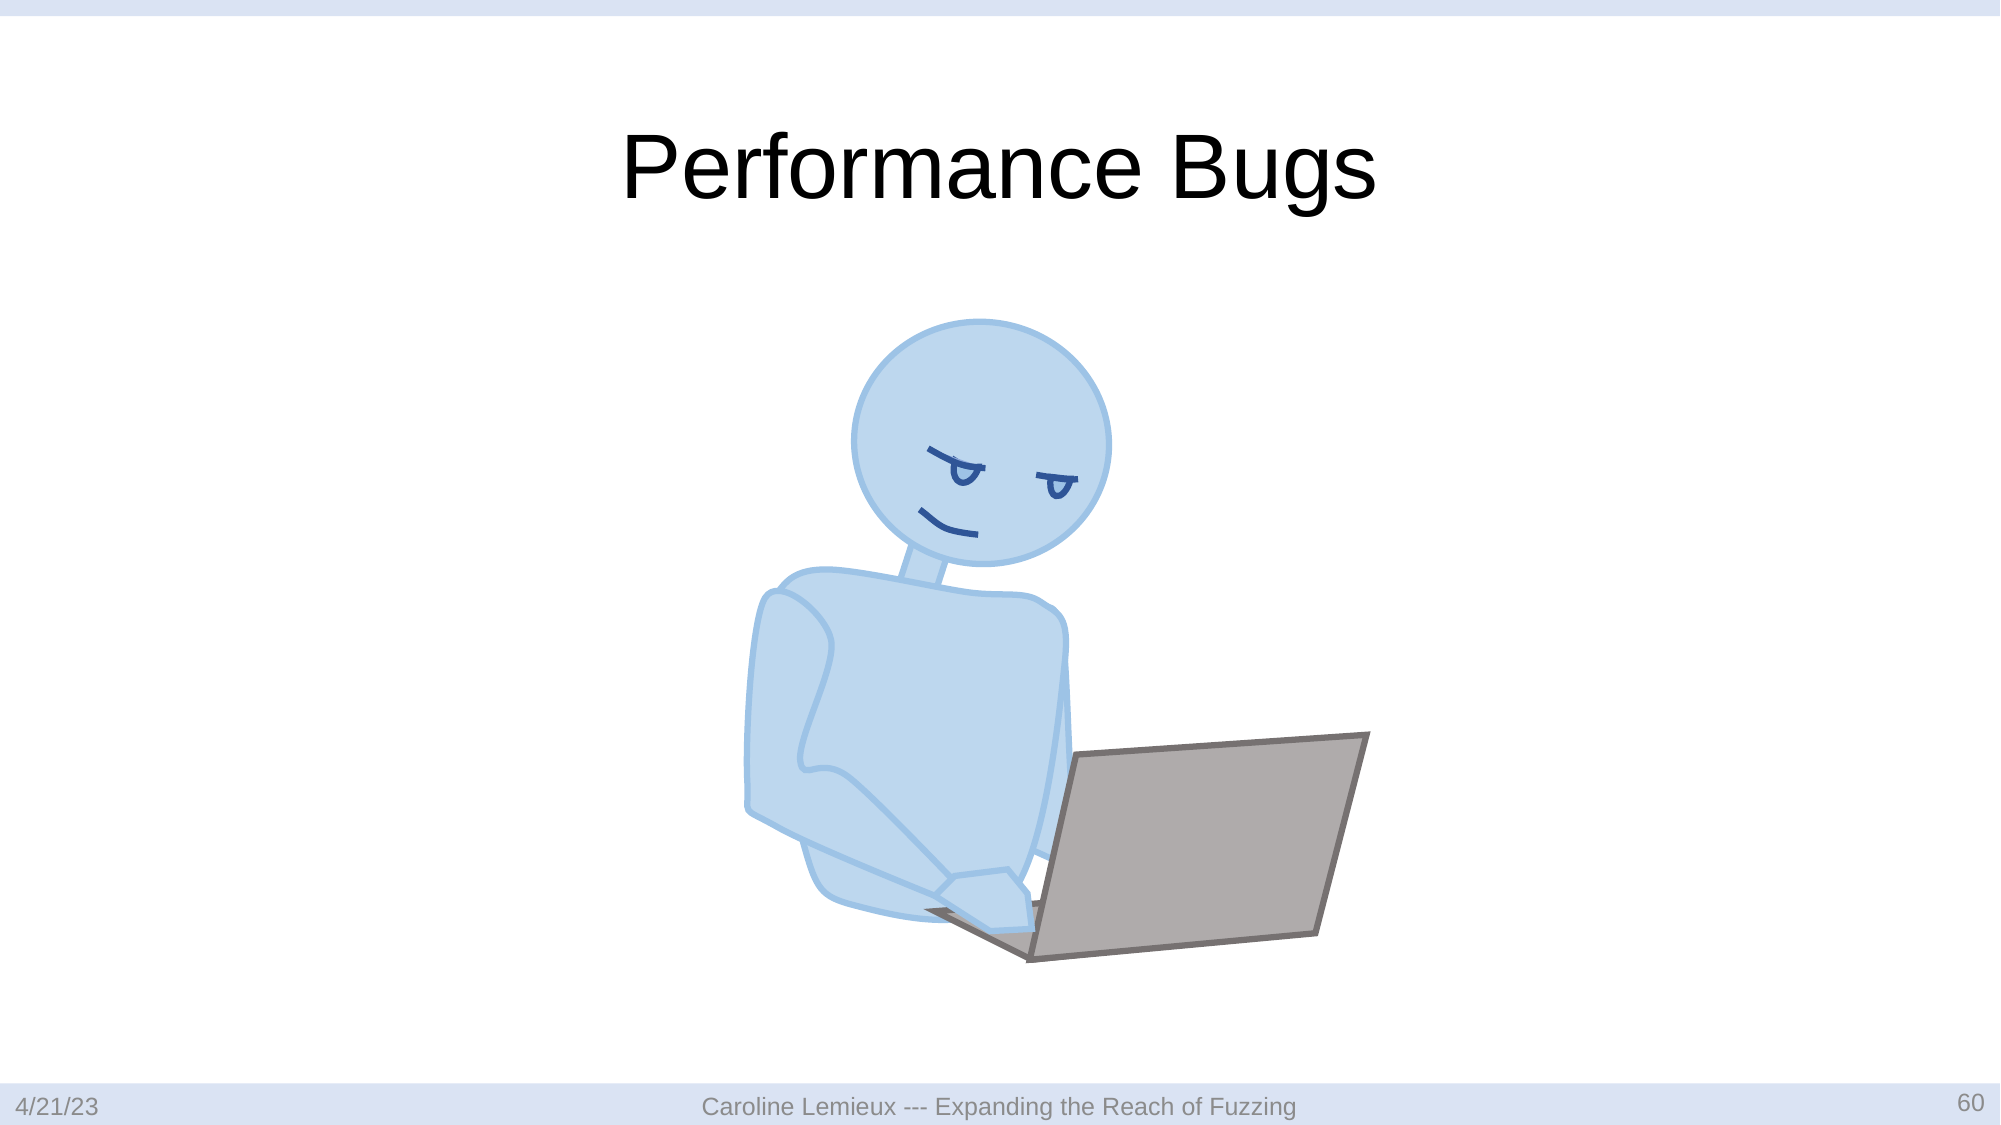

# Performance Bugs

60
4/21/23
Caroline Lemieux --- Expanding the Reach of Fuzzing